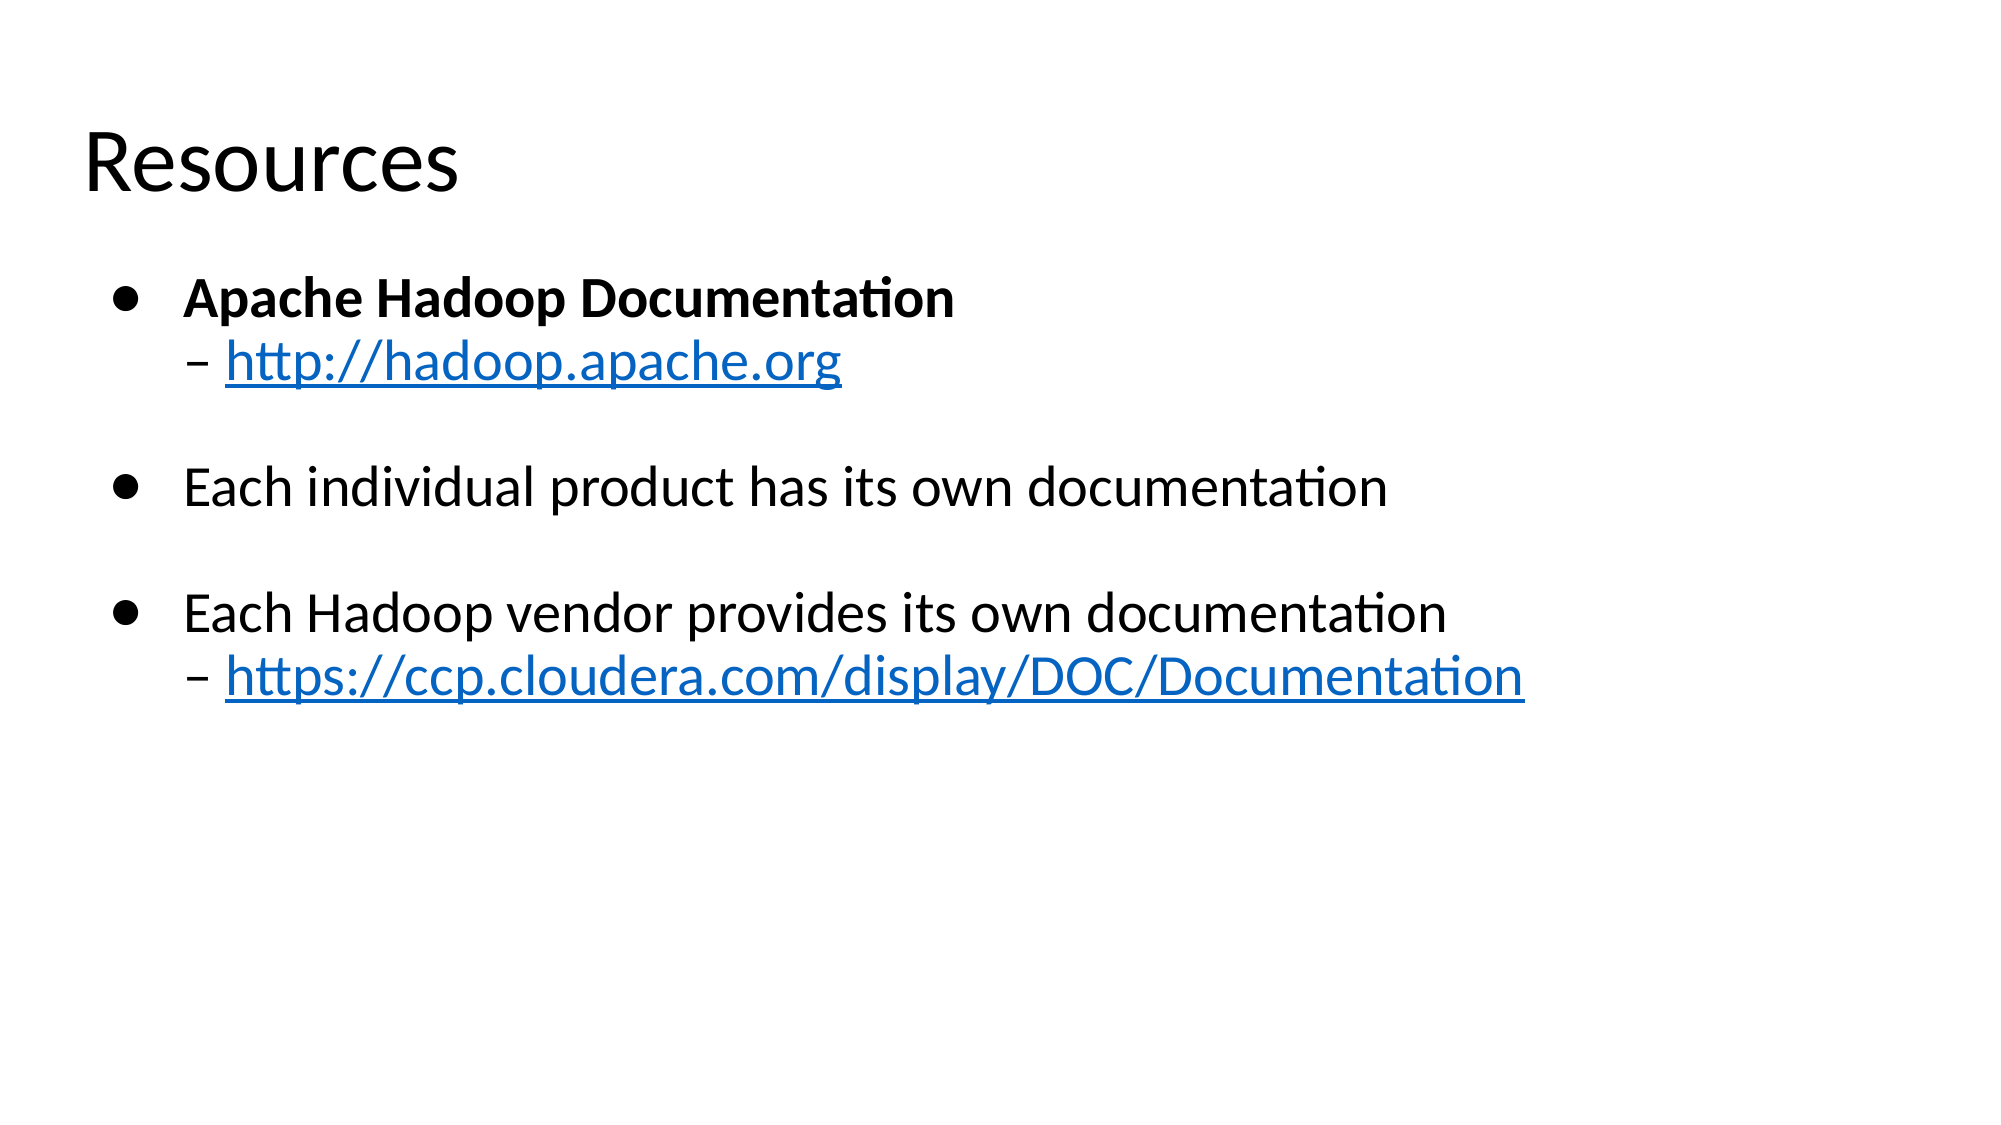

# Resources
Apache Hadoop Documentation
– http://hadoop.apache.org

Each individual product has its own documentation

Each Hadoop vendor provides its own documentation
– https://ccp.cloudera.com/display/DOC/Documentation